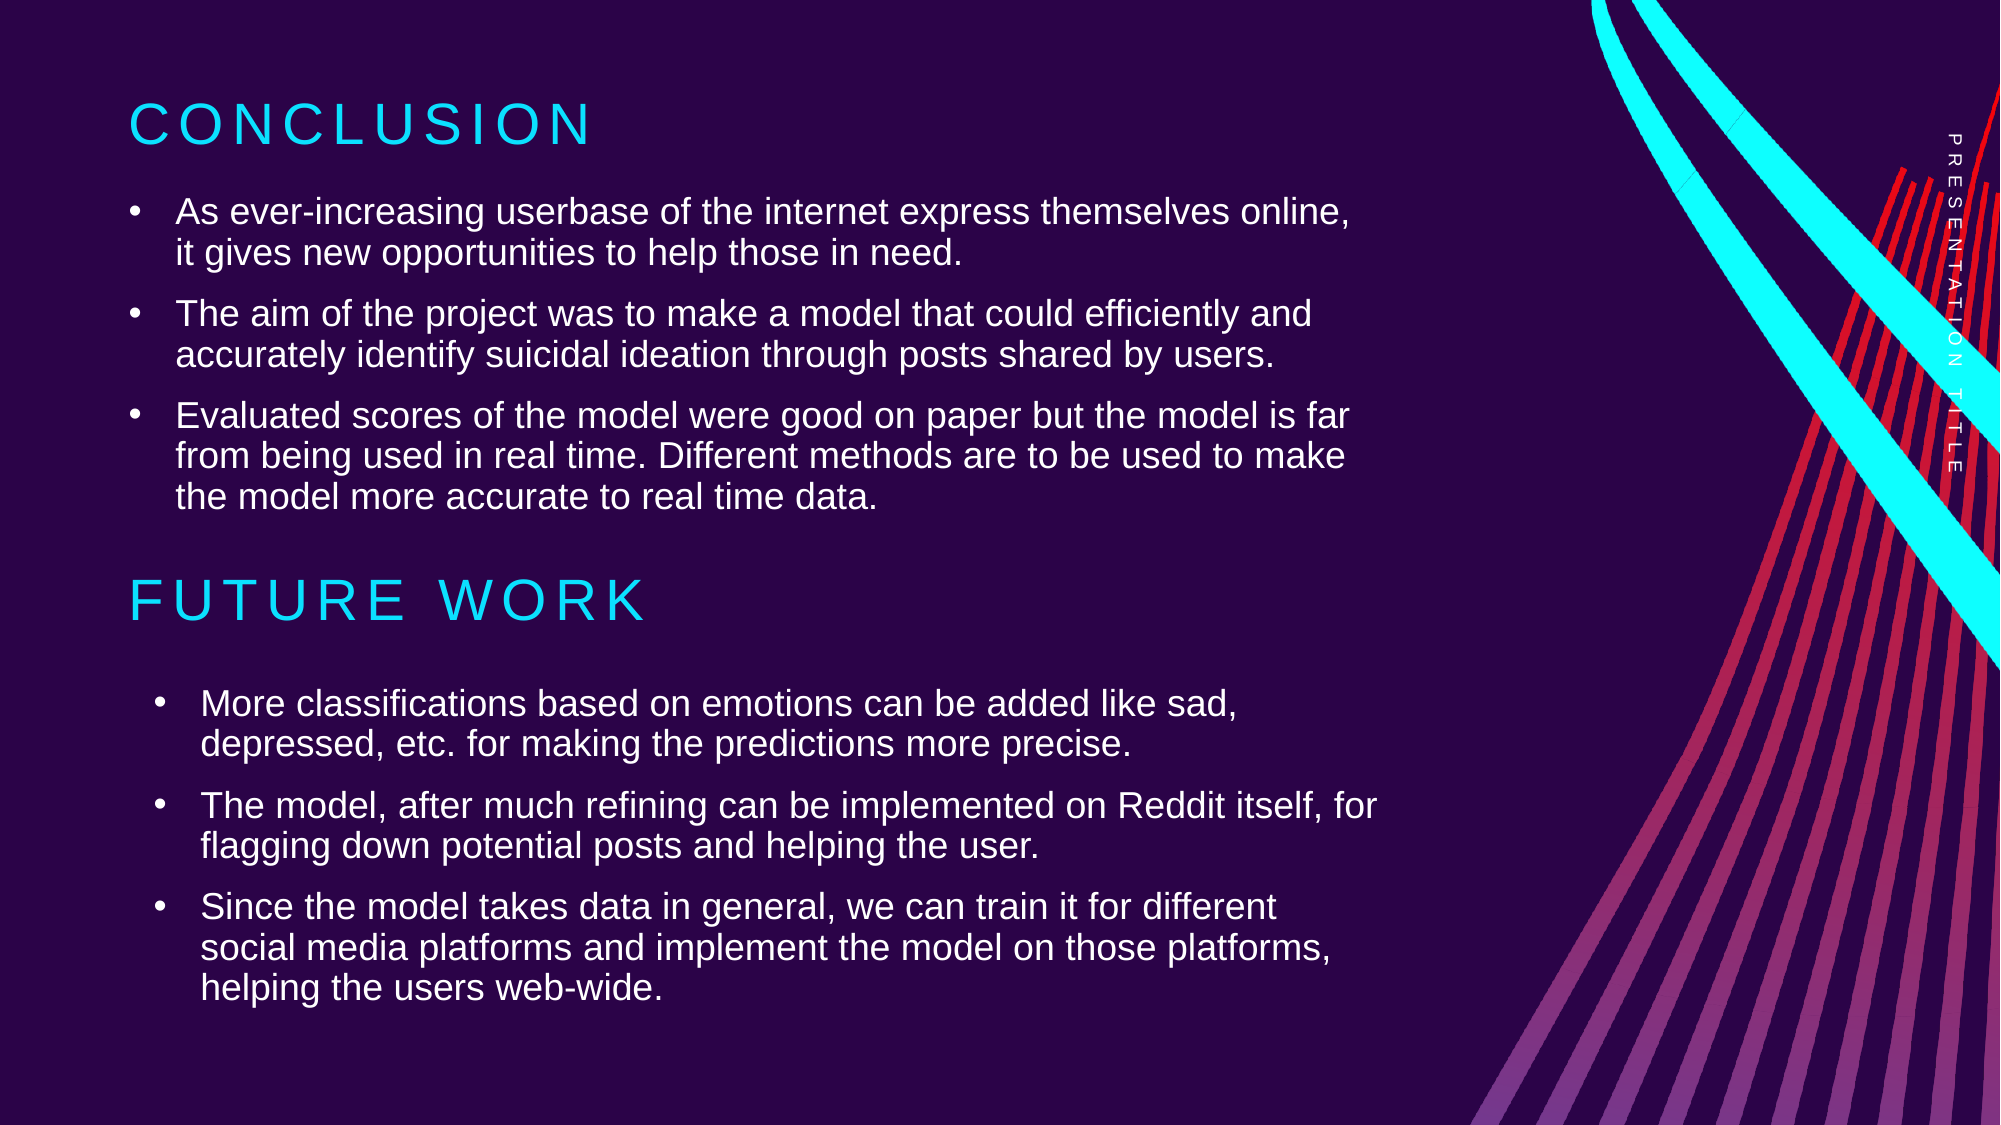

# Conclusion
As ever-increasing userbase of the internet express themselves online, it gives new opportunities to help those in need.
The aim of the project was to make a model that could efficiently and accurately identify suicidal ideation through posts shared by users.
Evaluated scores of the model were good on paper but the model is far from being used in real time. Different methods are to be used to make the model more accurate to real time data.
PRESENTATION TITLE
future work
More classifications based on emotions can be added like sad, depressed, etc. for making the predictions more precise.
The model, after much refining can be implemented on Reddit itself, for flagging down potential posts and helping the user.
Since the model takes data in general, we can train it for different social media platforms and implement the model on those platforms, helping the users web-wide.